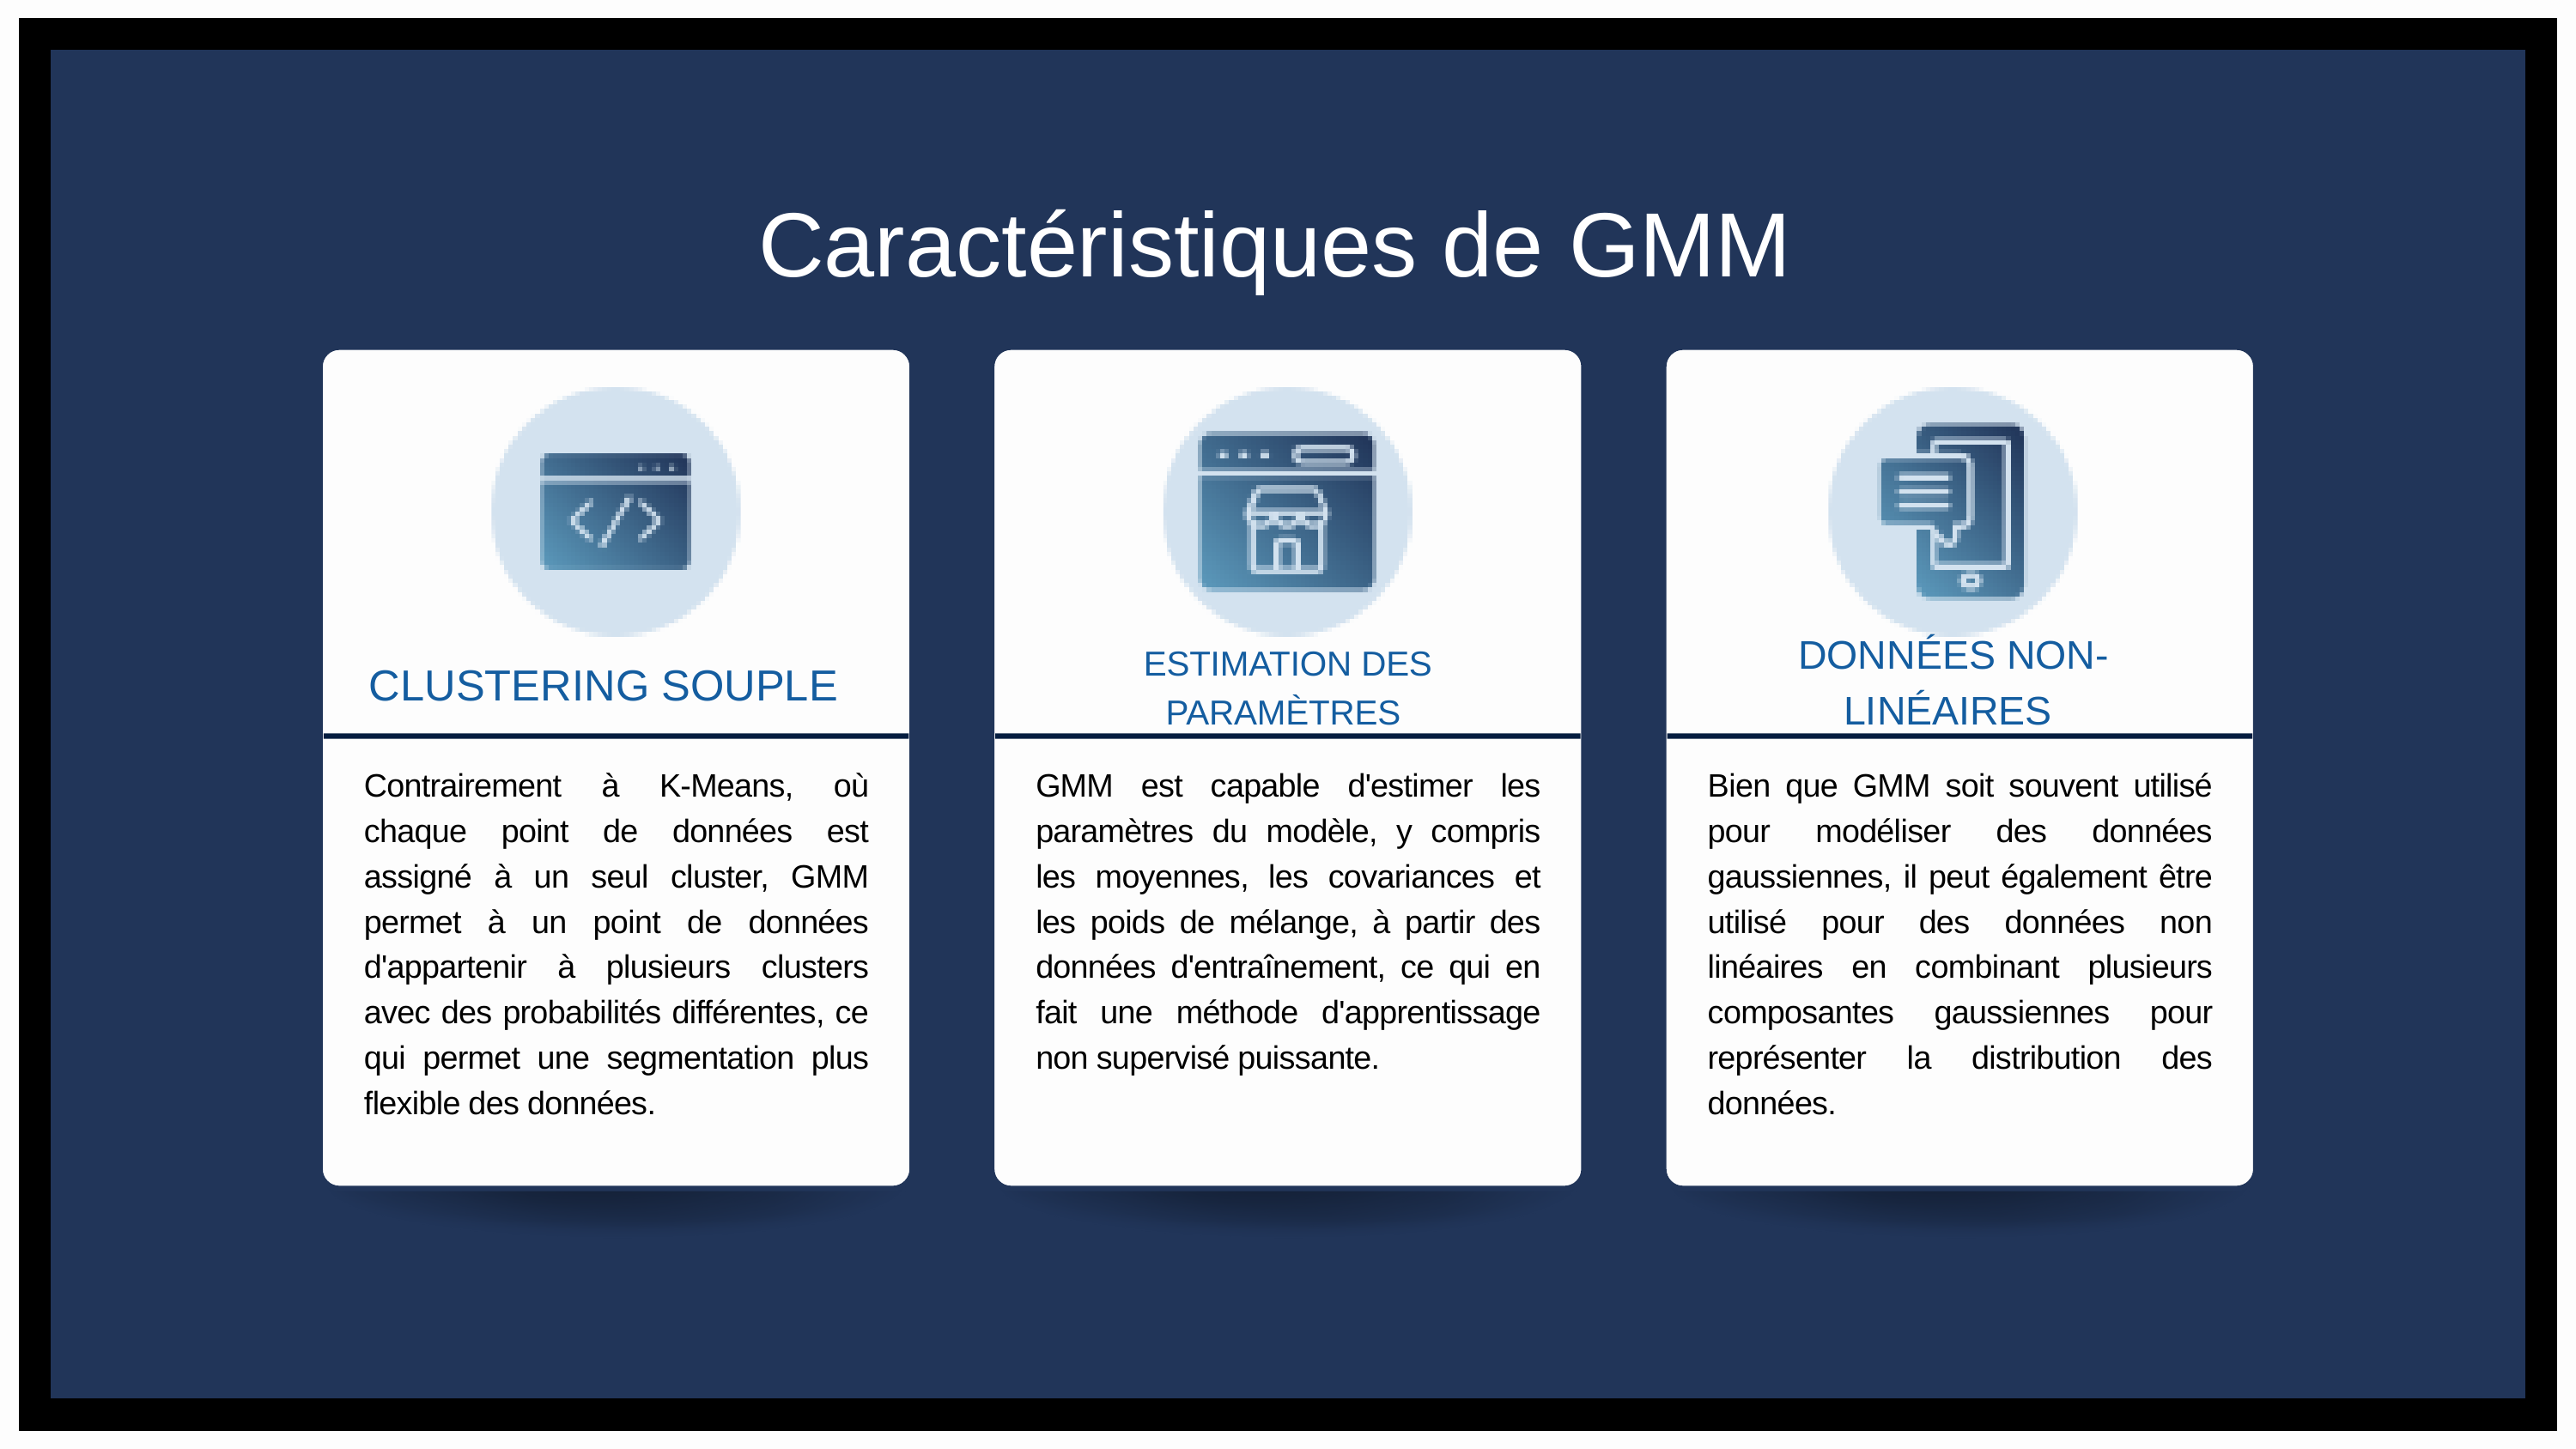

Caractéristiques de GMM

DONNÉES NON-LINÉAIRES
ESTIMATION DES PARAMÈTRES
CLUSTERING SOUPLE

Contrairement à K-Means, où chaque point de données est assigné à un seul cluster, GMM permet à un point de données d'appartenir à plusieurs clusters avec des probabilités différentes, ce qui permet une segmentation plus flexible des données.

GMM est capable d'estimer les paramètres du modèle, y compris les moyennes, les covariances et les poids de mélange, à partir des données d'entraînement, ce qui en fait une méthode d'apprentissage non supervisé puissante.
Bien que GMM soit souvent utilisé pour modéliser des données gaussiennes, il peut également être utilisé pour des données non linéaires en combinant plusieurs composantes gaussiennes pour représenter la distribution des données.